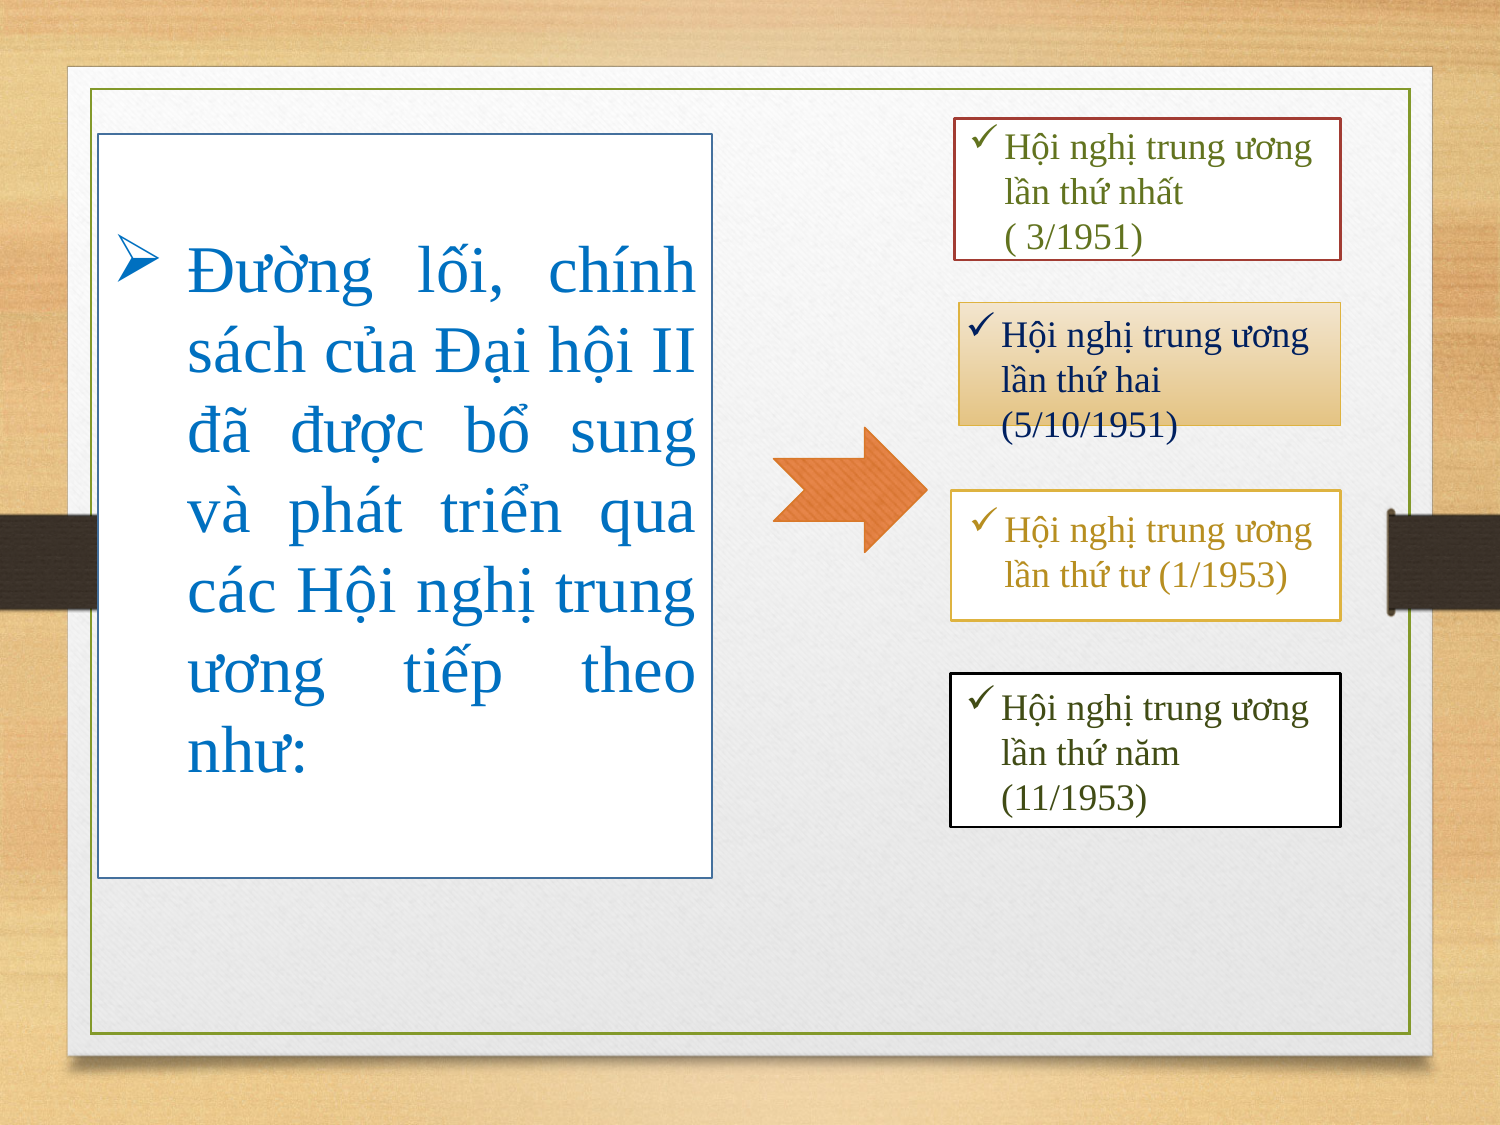

Hội nghị trung ương lần thứ nhất ( 3/1951)
Đường lối, chính sách của Đại hội II đã được bổ sung và phát triển qua các Hội nghị trung ương tiếp theo như:
Hội nghị trung ương lần thứ hai (5/10/1951)

Hội nghị trung ương lần thứ tư (1/1953)
Hội nghị trung ương lần thứ năm (11/1953)